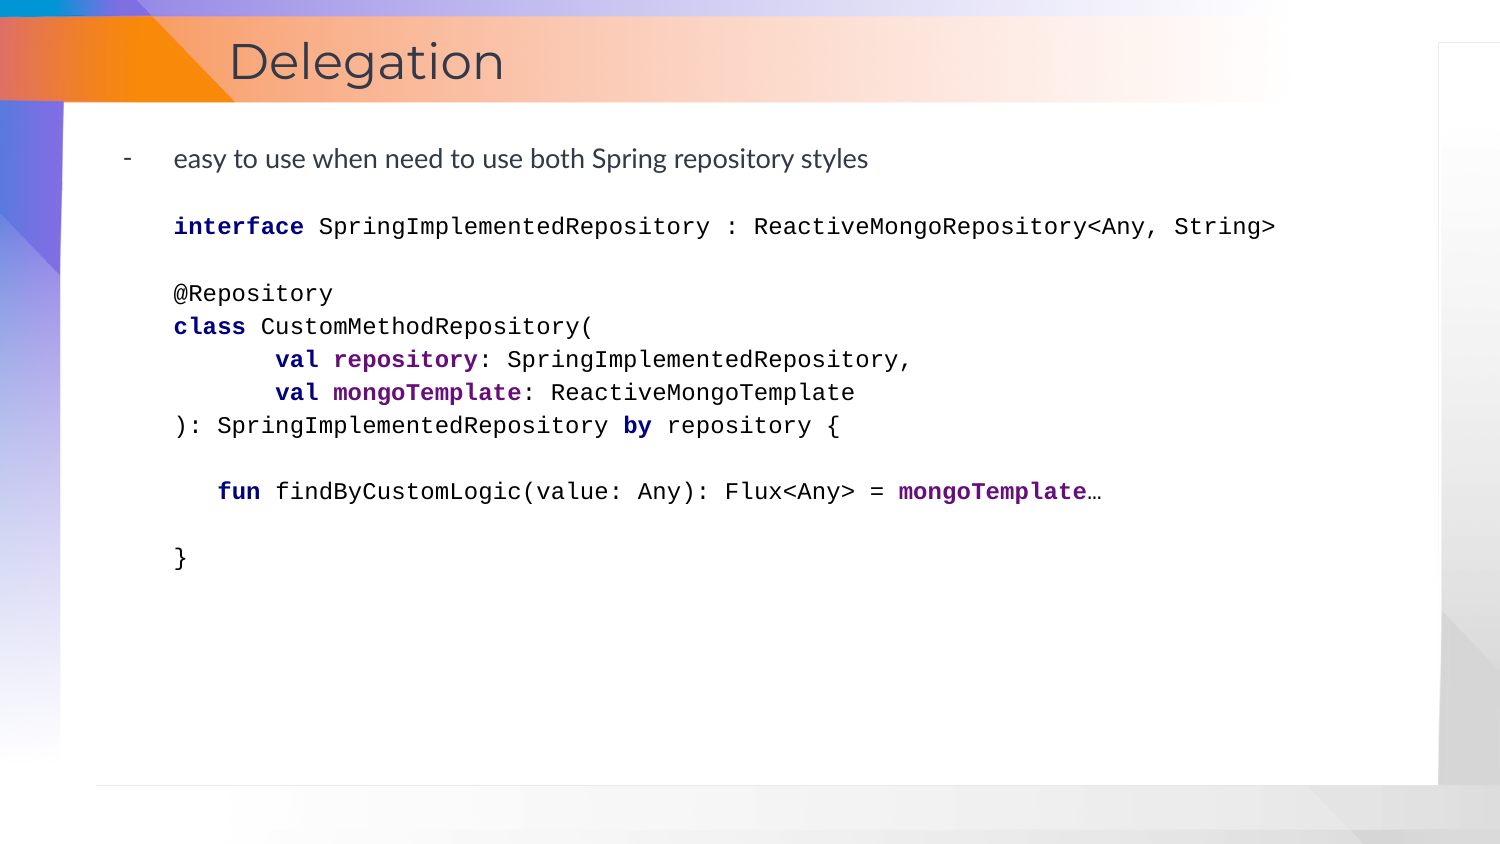

# Delegation
easy to use when need to use both Spring repository styles
interface SpringImplementedRepository : ReactiveMongoRepository<Any, String>
@Repository
class CustomMethodRepository(
       val repository: SpringImplementedRepository,
       val mongoTemplate: ReactiveMongoTemplate
): SpringImplementedRepository by repository {
   fun findByCustomLogic(value: Any): Flux<Any> = mongoTemplate…
}